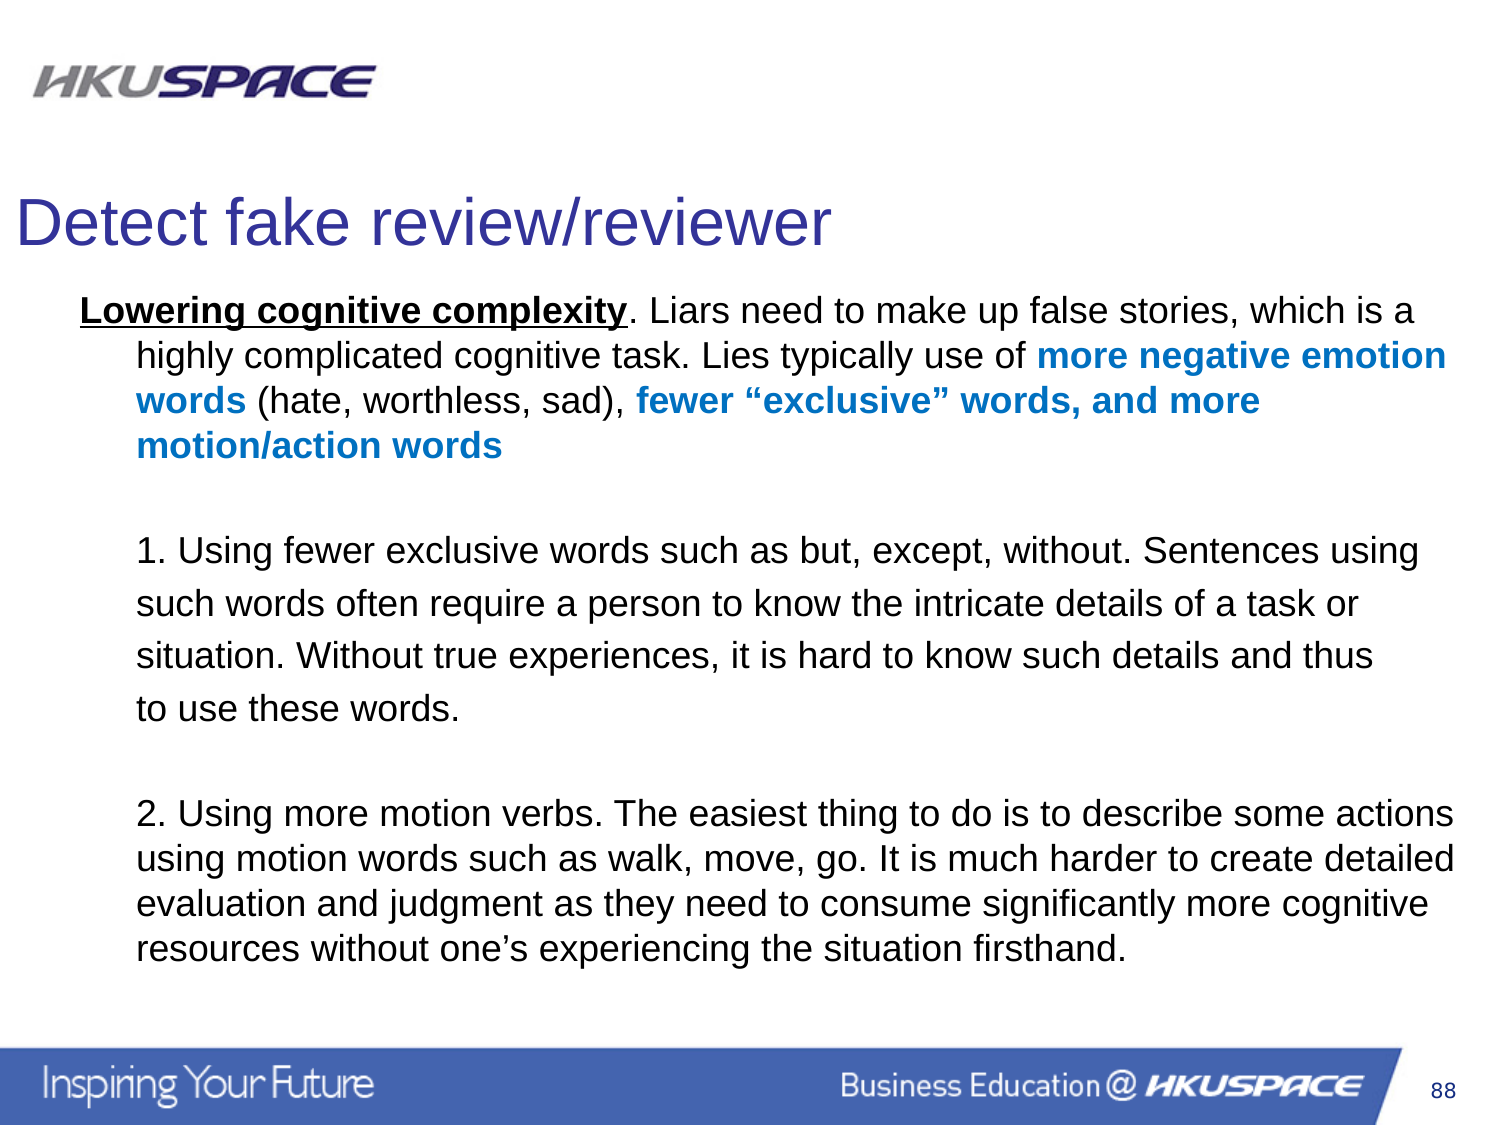

Detect fake review/reviewer
Lowering cognitive complexity. Liars need to make up false stories, which is a highly complicated cognitive task. Lies typically use of more negative emotion words (hate, worthless, sad), fewer “exclusive” words, and more motion/action words

	1. Using fewer exclusive words such as but, except, without. Sentences using
	such words often require a person to know the intricate details of a task or
	situation. Without true experiences, it is hard to know such details and thus
	to use these words.

	2. Using more motion verbs. The easiest thing to do is to describe some actions using motion words such as walk, move, go. It is much harder to create detailed evaluation and judgment as they need to consume significantly more cognitive resources without one’s experiencing the situation firsthand.
88